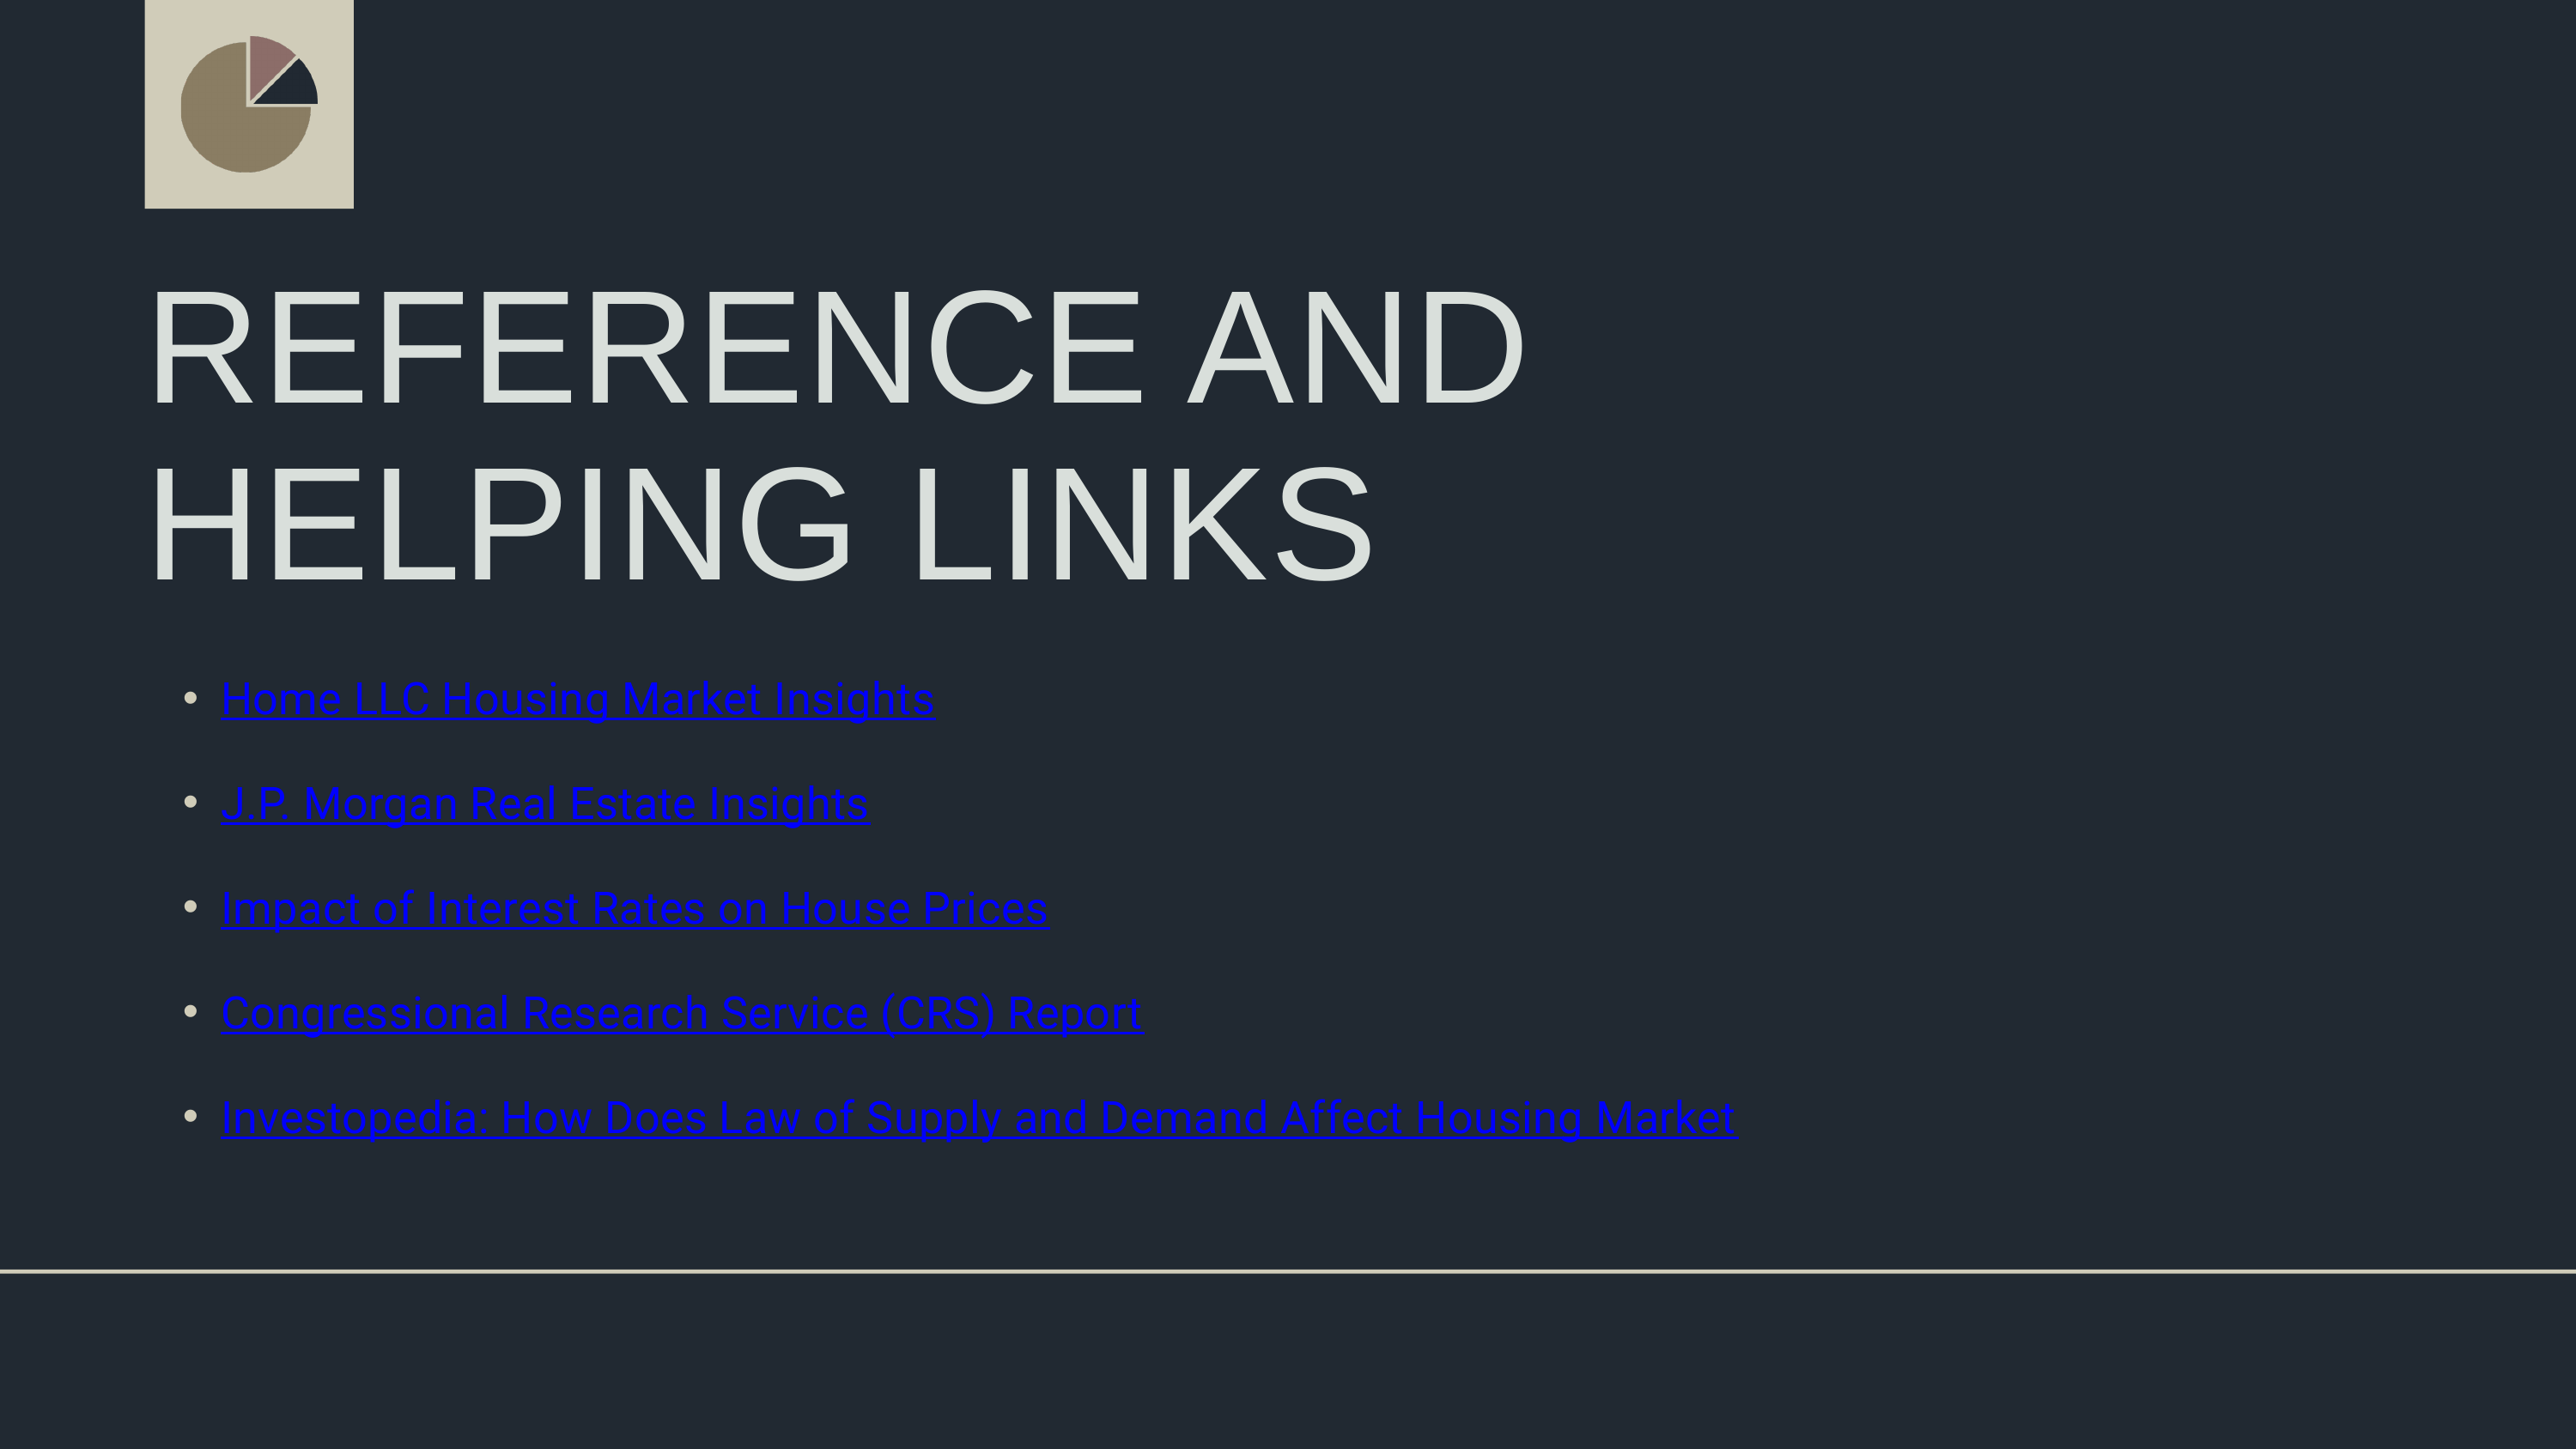

REFERENCE AND HELPING LINKS
Home LLC Housing Market Insights
J.P. Morgan Real Estate Insights
Impact of Interest Rates on House Prices
Congressional Research Service (CRS) Report
Investopedia: How Does Law of Supply and Demand Affect Housing Market